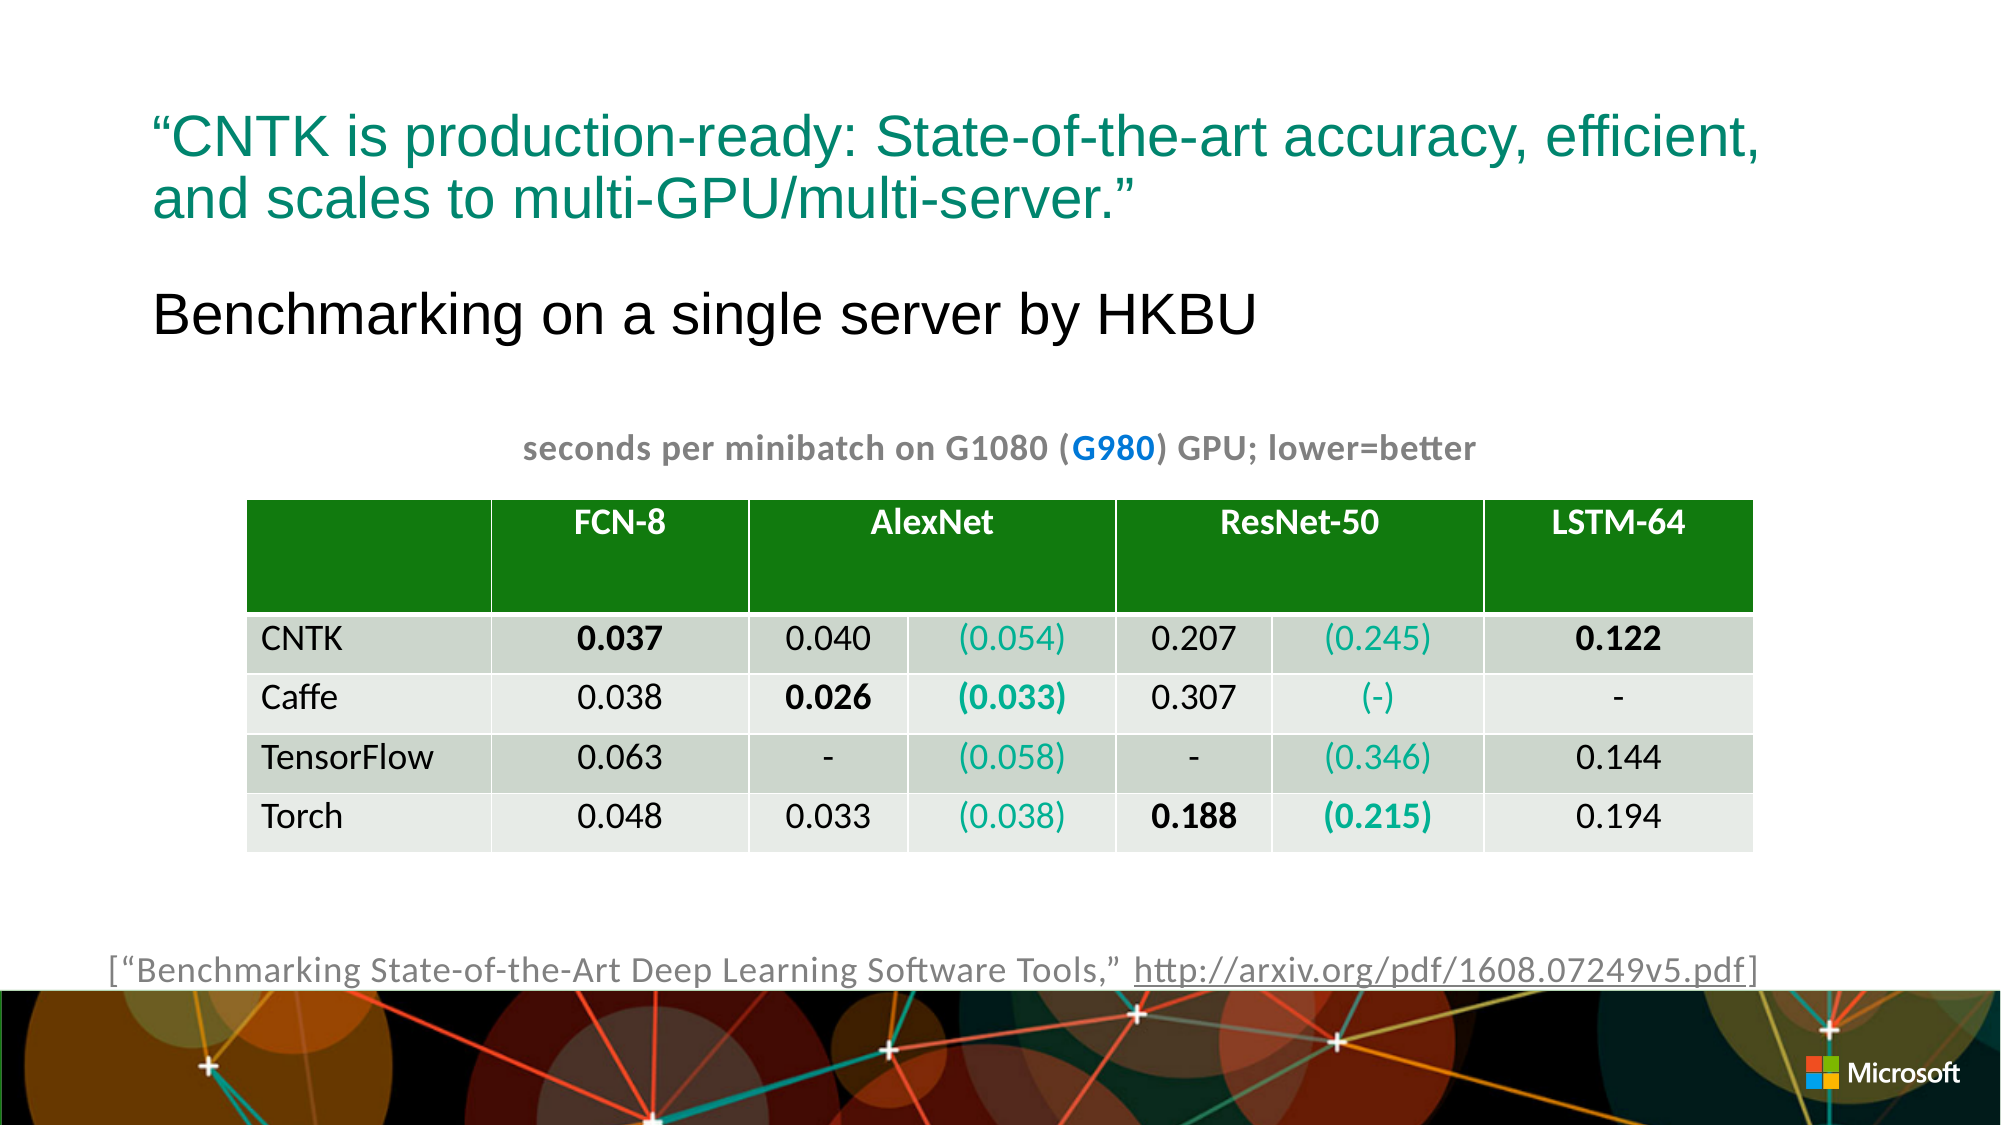

# “CNTK is production-ready: State-of-the-art accuracy, efficient, and scales to multi-GPU/multi-server.”
Benchmarking on a single server by HKBU
seconds per minibatch on G1080 (G980) GPU; lower=better
|  | FCN-8 | AlexNet |  | ResNet-50 |  | LSTM-64 |
| --- | --- | --- | --- | --- | --- | --- |
| CNTK | 0.037 | 0.040 | (0.054) | 0.207 | (0.245) | 0.122 |
| Caffe | 0.038 | 0.026 | (0.033) | 0.307 | (-) | - |
| TensorFlow | 0.063 | - | (0.058) | - | (0.346) | 0.144 |
| Torch | 0.048 | 0.033 | (0.038) | 0.188 | (0.215) | 0.194 |
[“Benchmarking State-of-the-Art Deep Learning Software Tools,” http://arxiv.org/pdf/1608.07249v5.pdf]